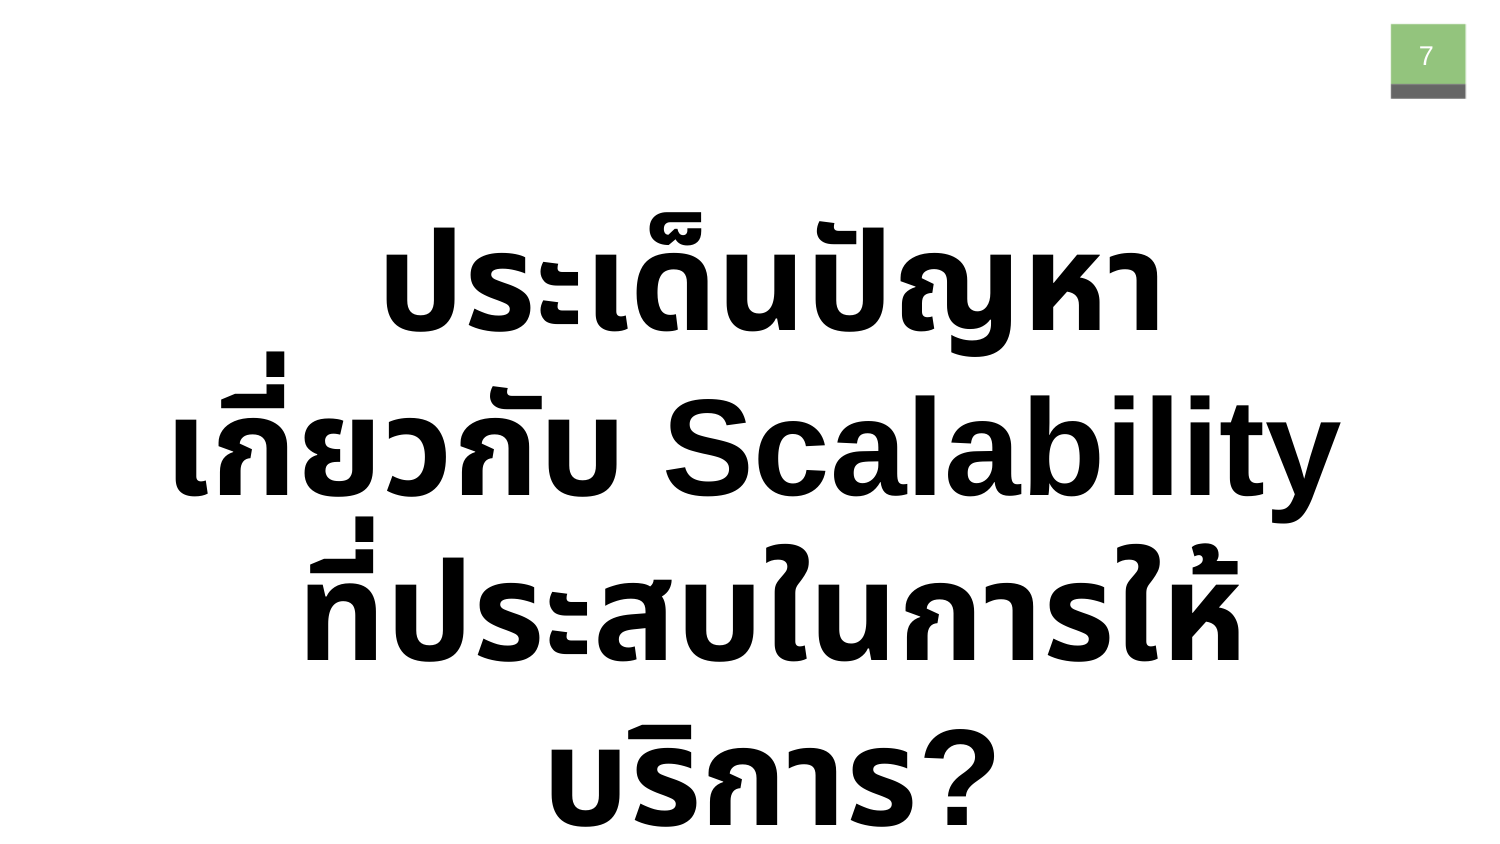

7
ประเด็นปัญหา
เกี่ยวกับ Scalability
ที่ประสบในการให้บริการ?